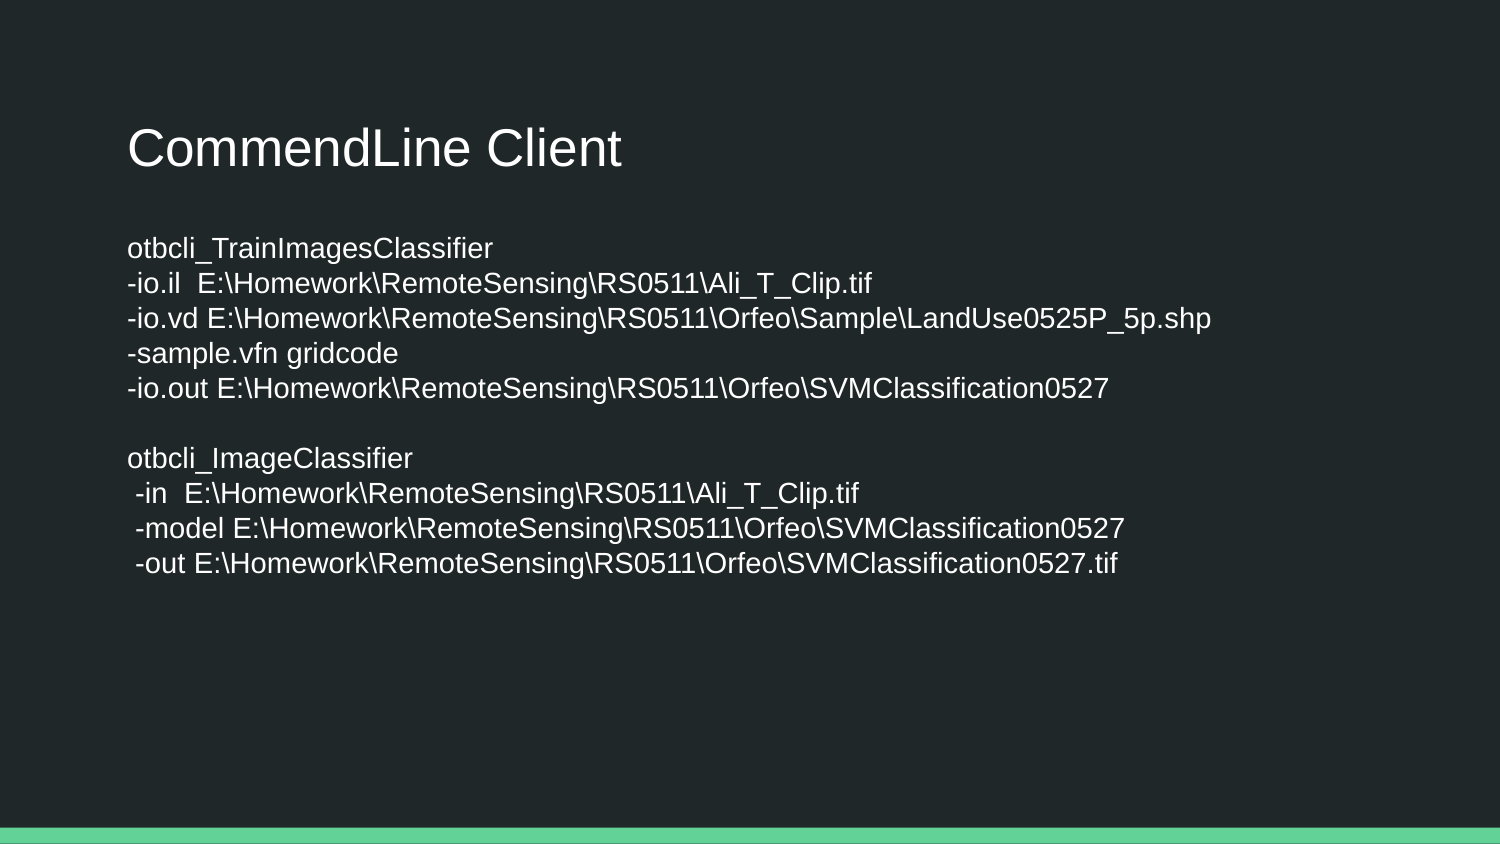

# CommendLine Client
otbcli_TrainImagesClassifier
-io.il  E:\Homework\RemoteSensing\RS0511\Ali_T_Clip.tif
-io.vd E:\Homework\RemoteSensing\RS0511\Orfeo\Sample\LandUse0525P_5p.shp
-sample.vfn gridcode
-io.out E:\Homework\RemoteSensing\RS0511\Orfeo\SVMClassification0527

otbcli_ImageClassifier
 -in  E:\Homework\RemoteSensing\RS0511\Ali_T_Clip.tif
 -model E:\Homework\RemoteSensing\RS0511\Orfeo\SVMClassification0527
 -out E:\Homework\RemoteSensing\RS0511\Orfeo\SVMClassification0527.tif